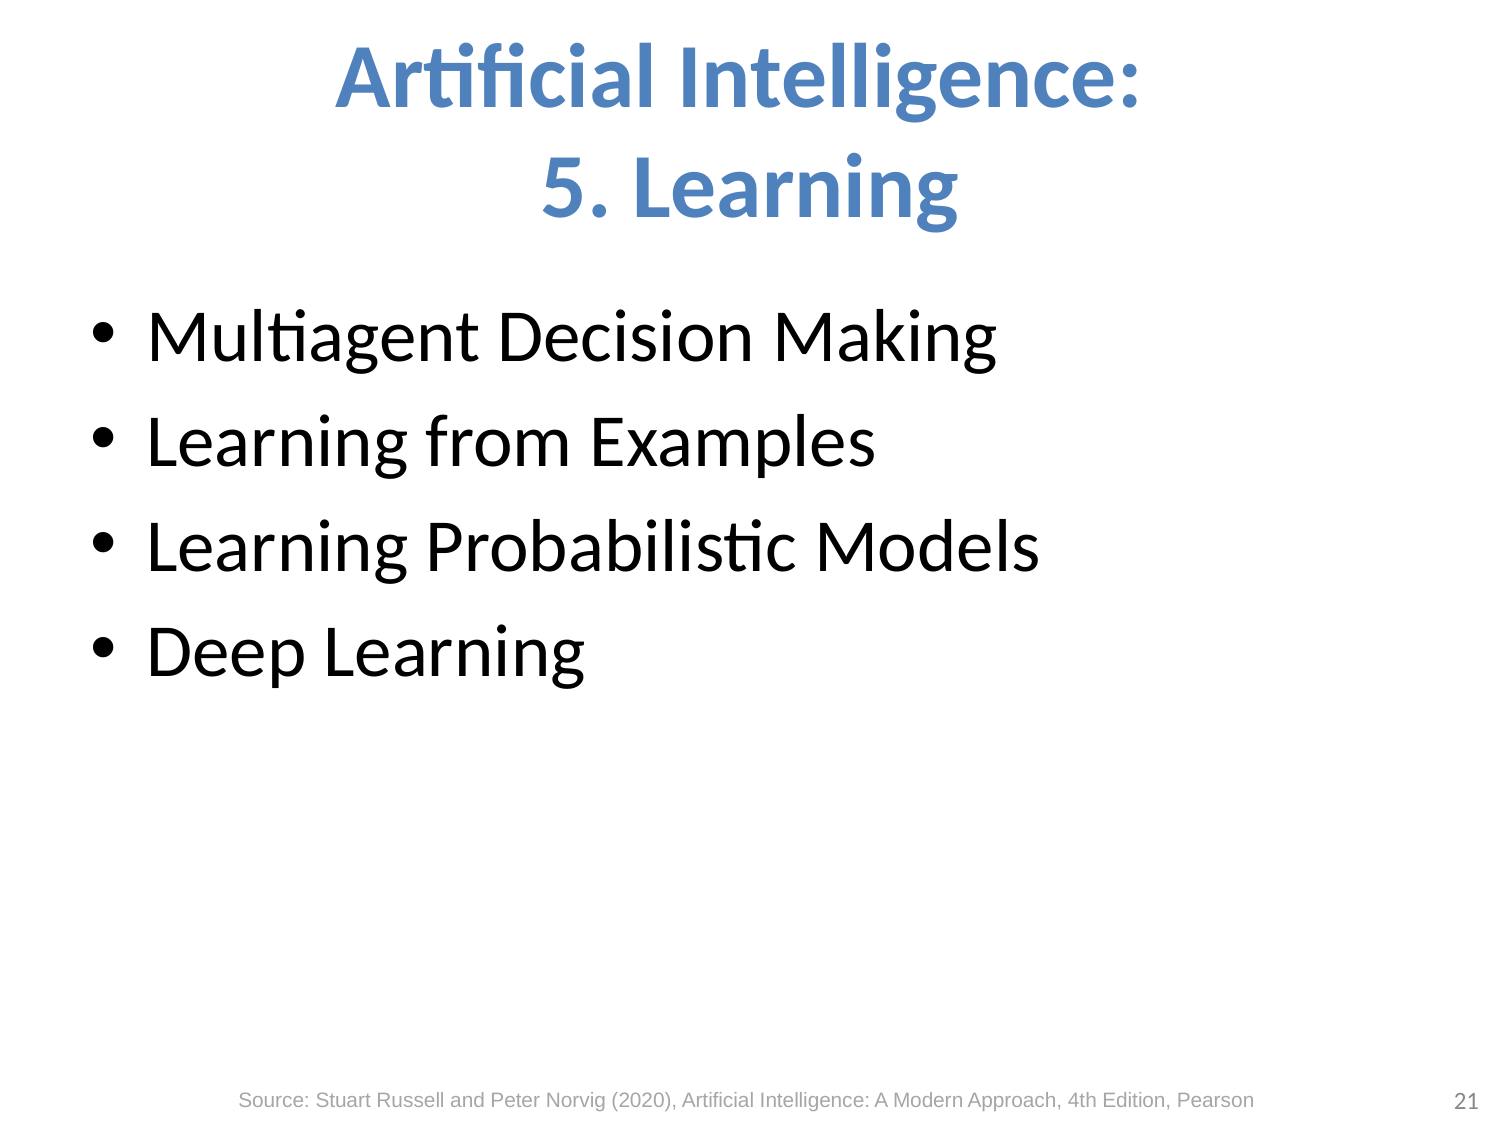

# Artificial Intelligence: 5. Learning
Multiagent Decision Making
Learning from Examples
Learning Probabilistic Models
Deep Learning
21
Source: Stuart Russell and Peter Norvig (2020), Artificial Intelligence: A Modern Approach, 4th Edition, Pearson